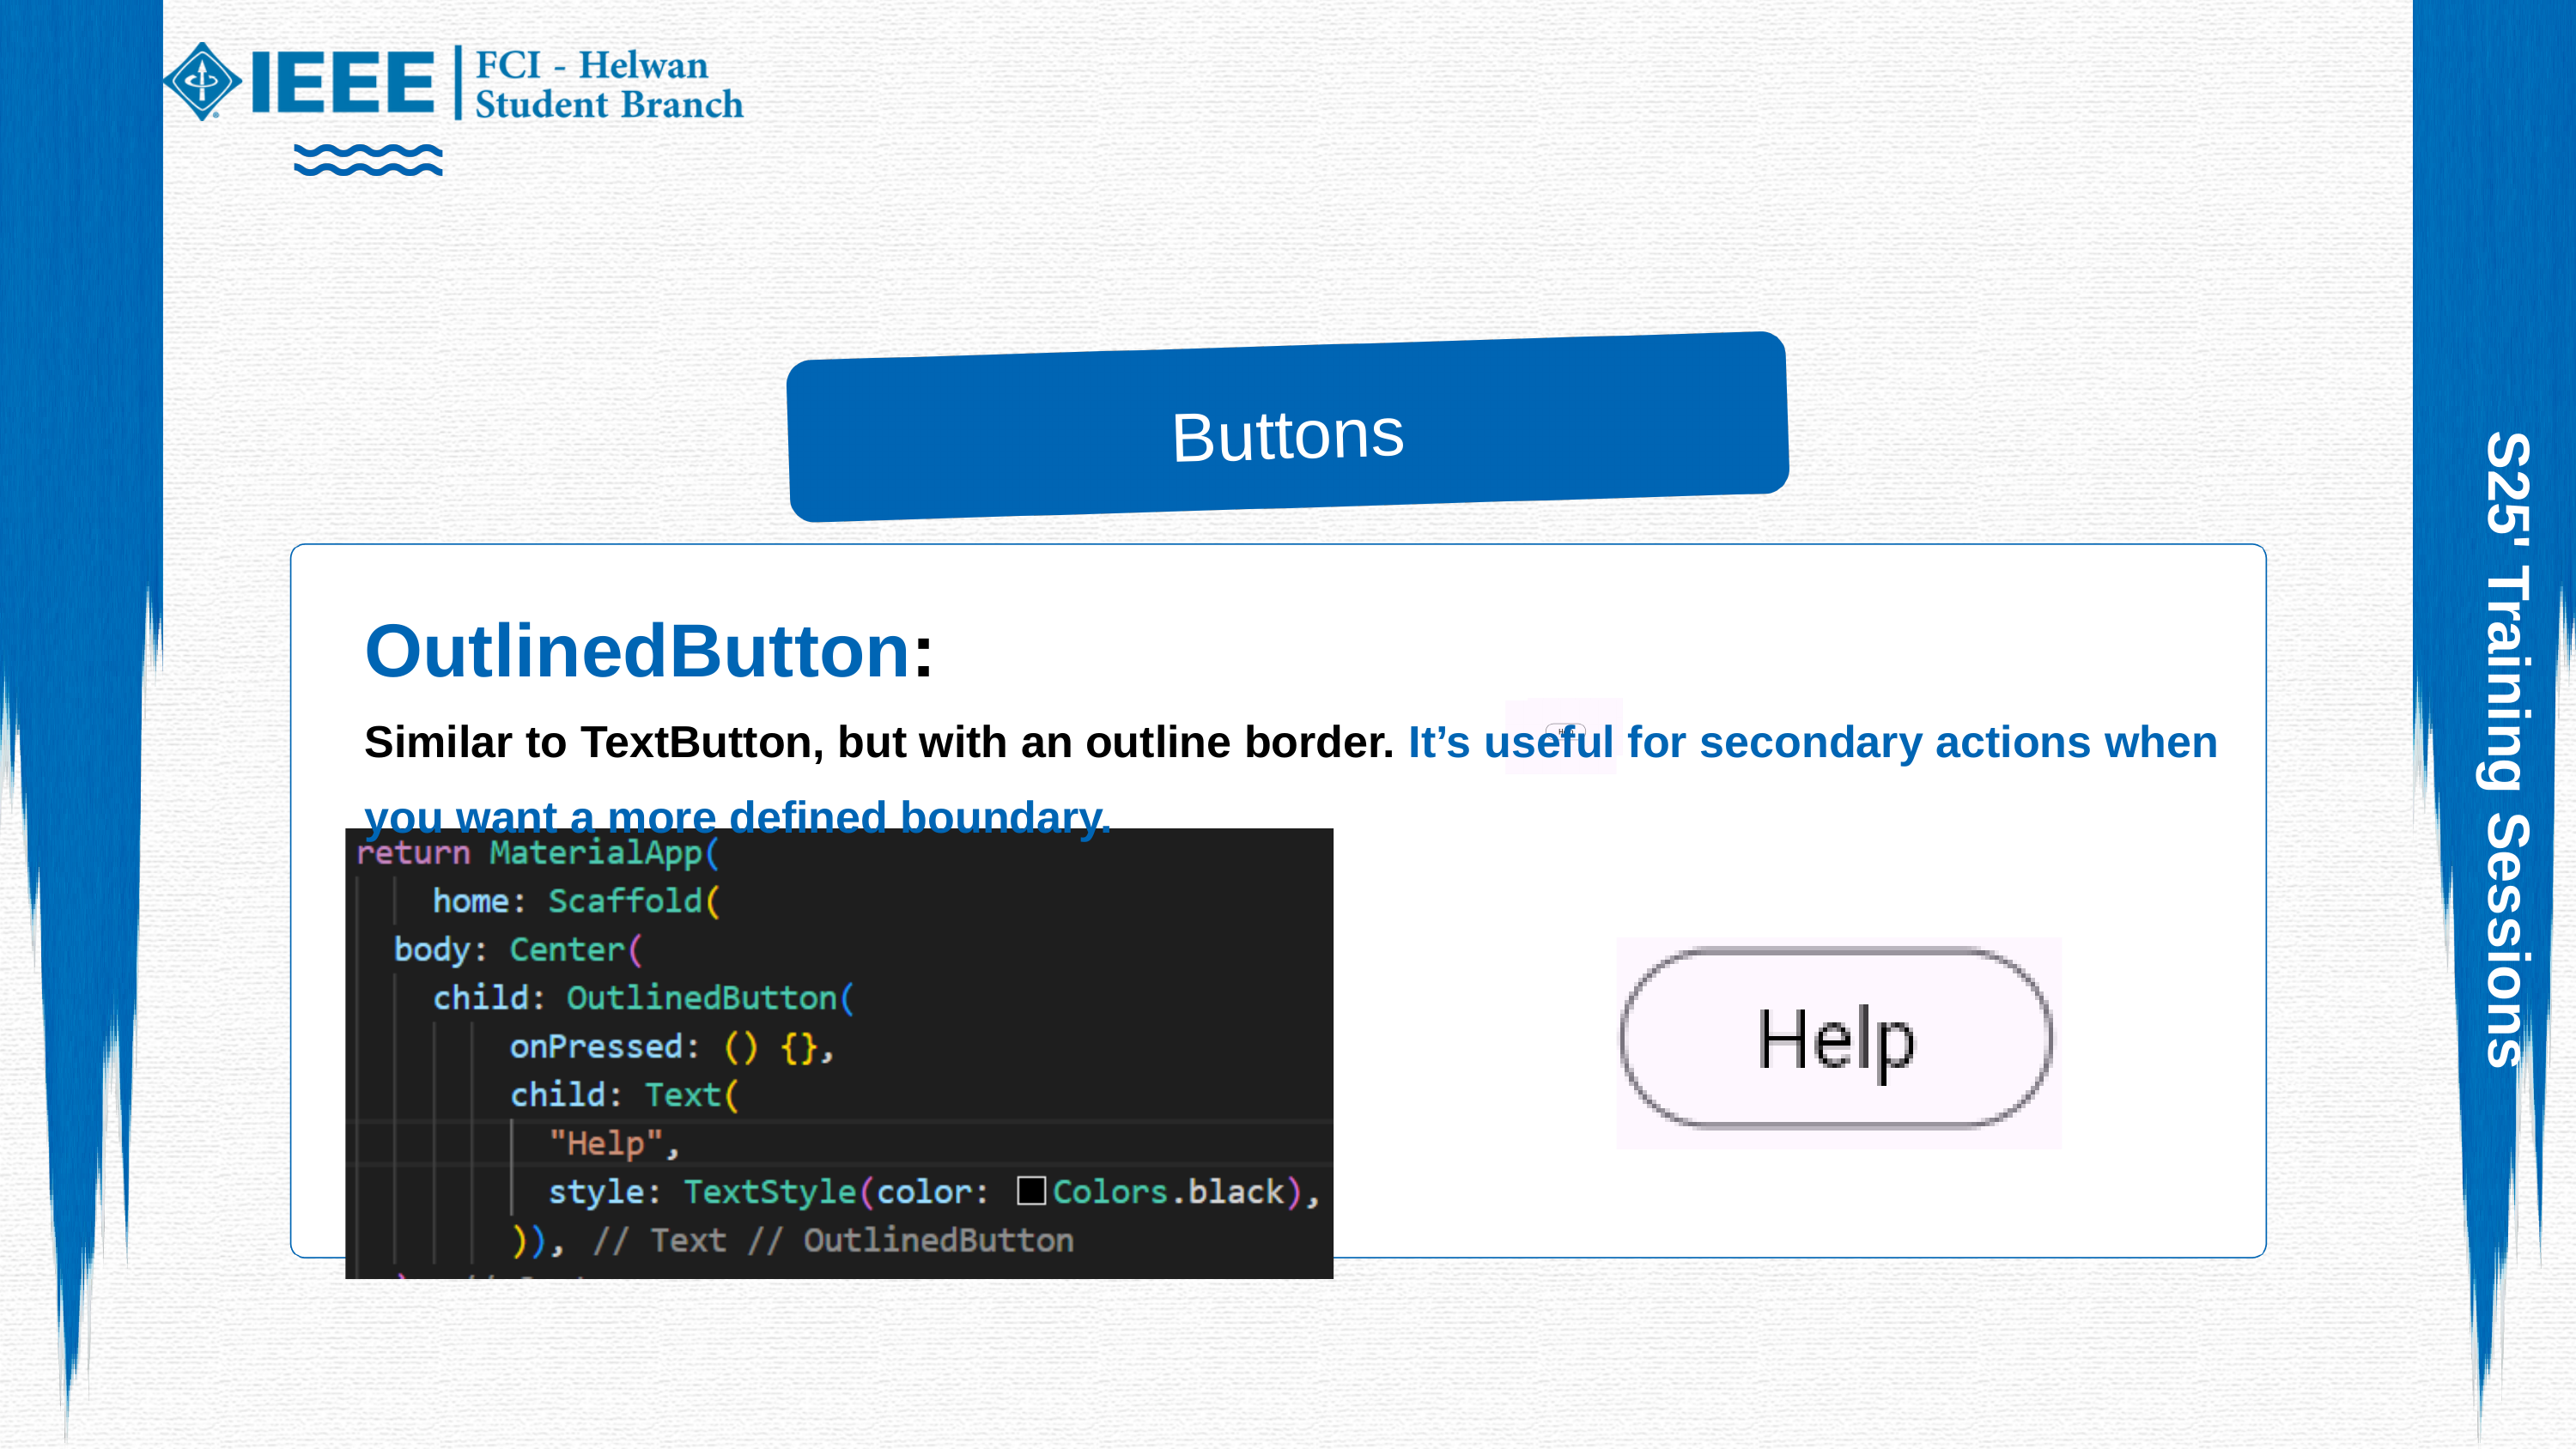

Buttons

OutlinedButton:
Similar to TextButton, but with an outline border. It’s useful for secondary actions when you want a more defined boundary.

S25' Training Sessions